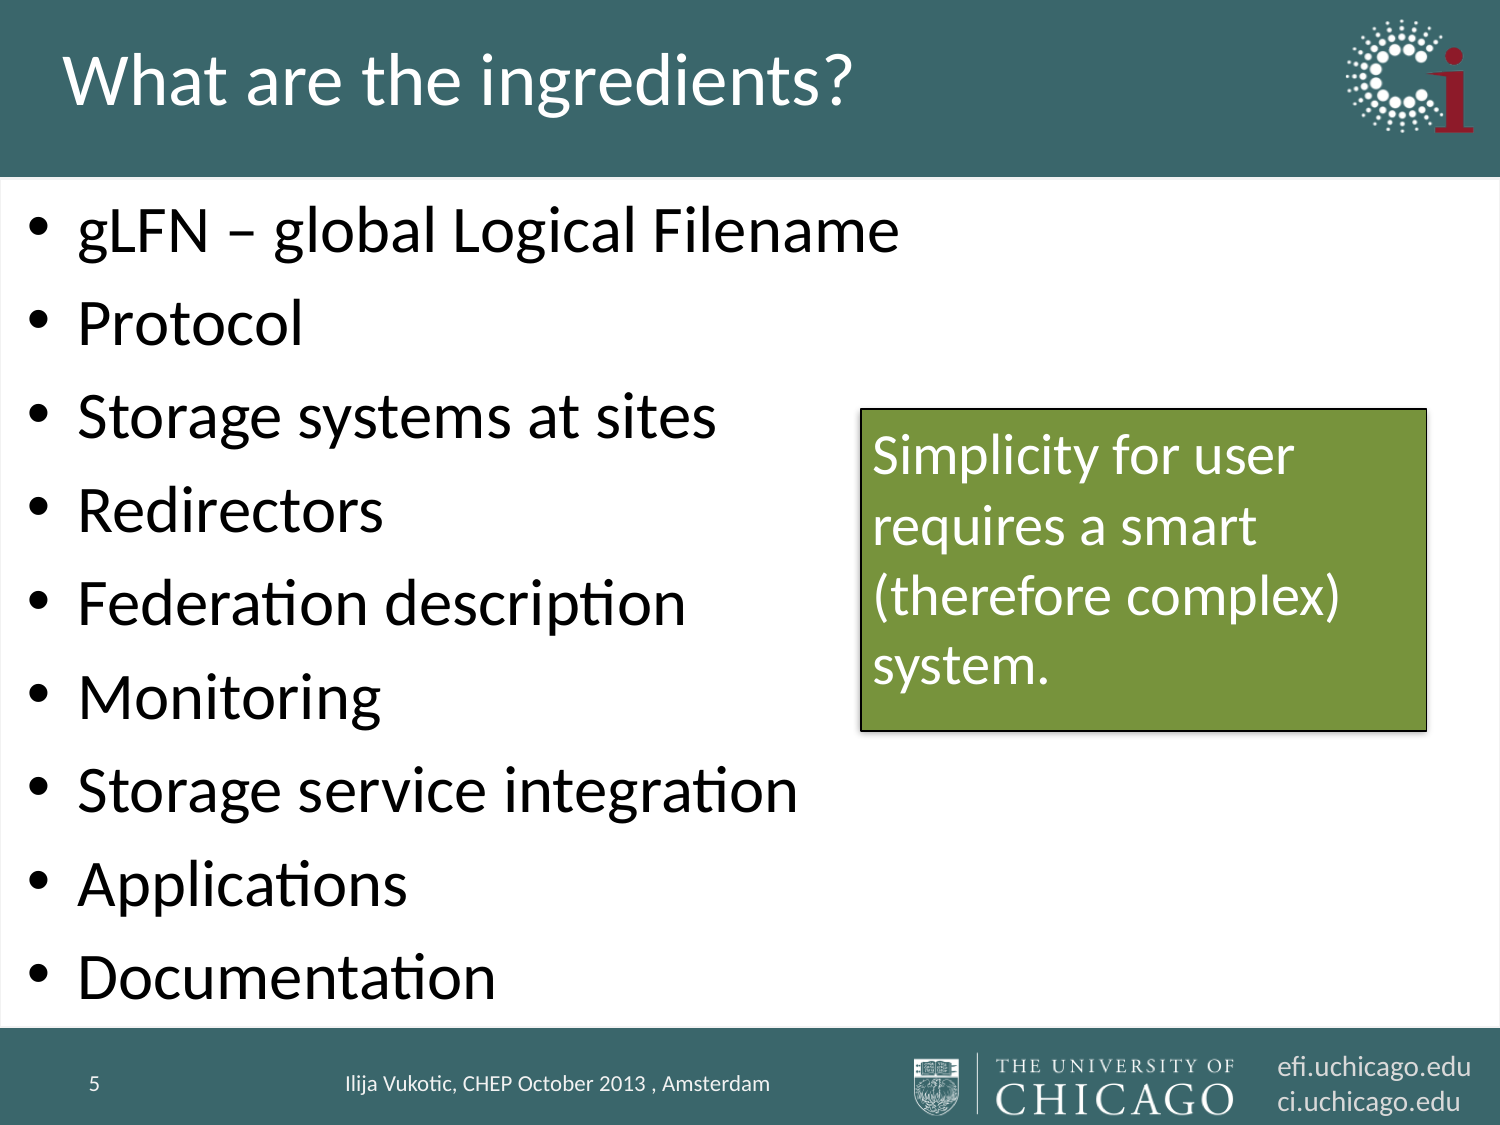

# What are the ingredients?
gLFN – global Logical Filename
Protocol
Storage systems at sites
Redirectors
Federation description
Monitoring
Storage service integration
Applications
Documentation
Simplicity for user requires a smart (therefore complex) system.
5
Ilija Vukotic, CHEP October 2013 , Amsterdam